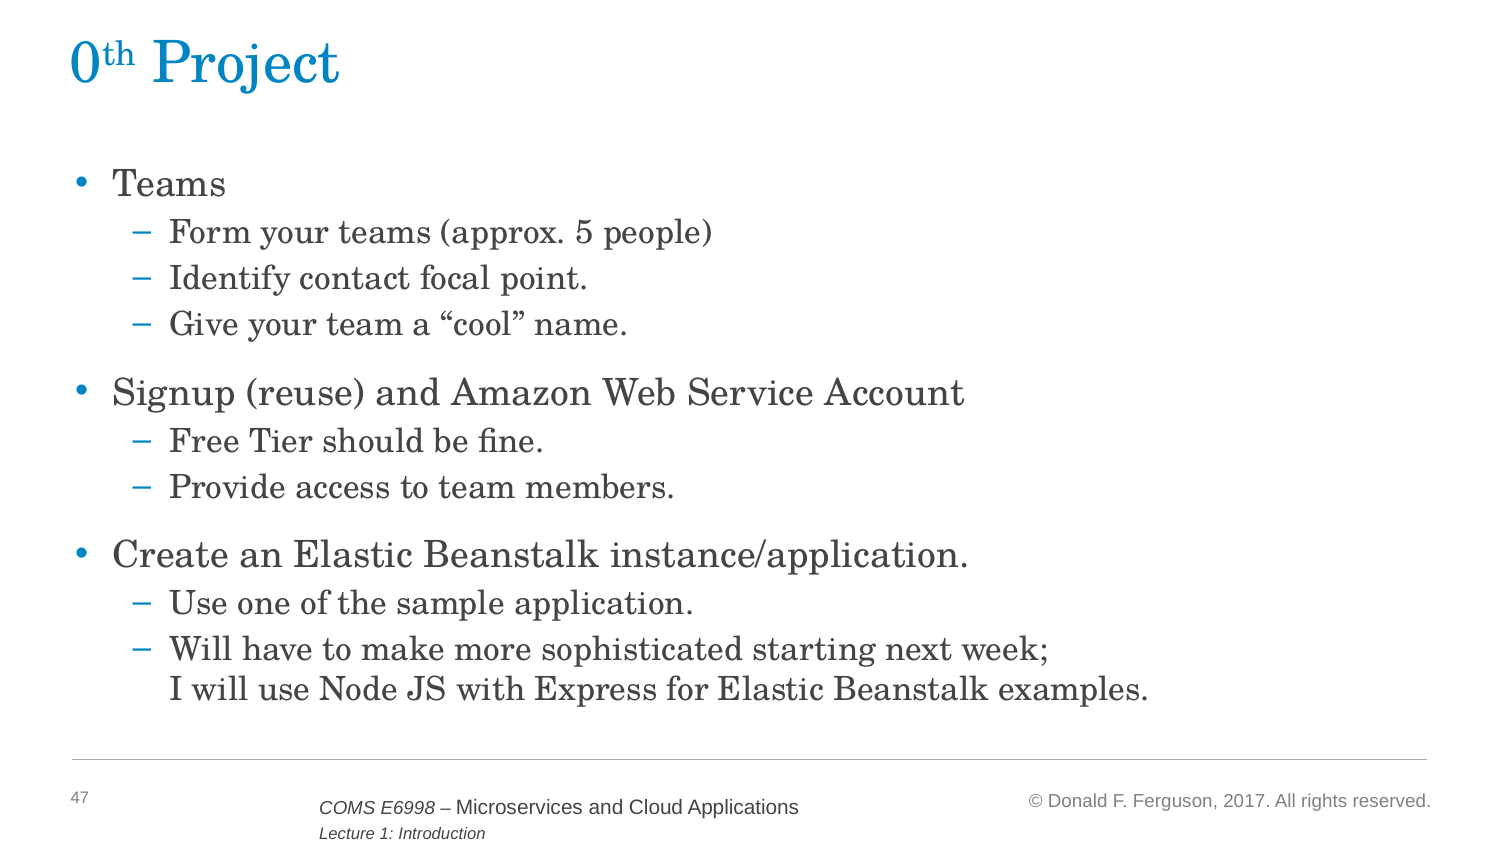

# 0th Project
Teams
Form your teams (approx. 5 people)
Identify contact focal point.
Give your team a “cool” name.
Signup (reuse) and Amazon Web Service Account
Free Tier should be fine.
Provide access to team members.
Create an Elastic Beanstalk instance/application.
Use one of the sample application.
Will have to make more sophisticated starting next week;
I will use Node JS with Express for Elastic Beanstalk examples.